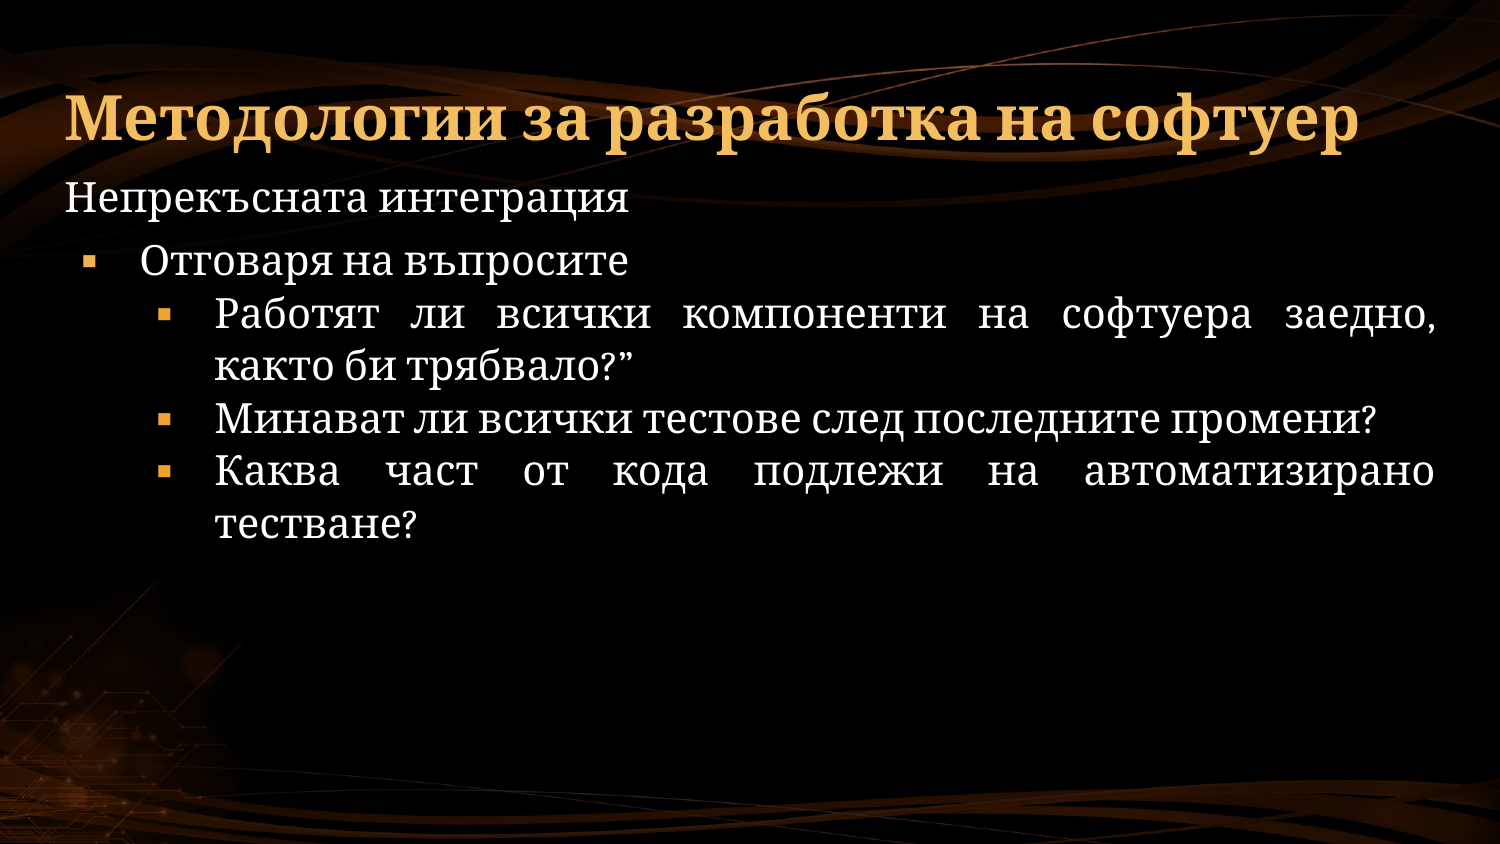

# Методологии за разработка на софтуер
Непрекъсната интеграция
Отговаря на въпросите
Работят ли всички компоненти на софтуера заедно, както би трябвало?”
Минават ли всички тестове след последните промени?
Каква част от кода подлежи на автоматизирано тестване?